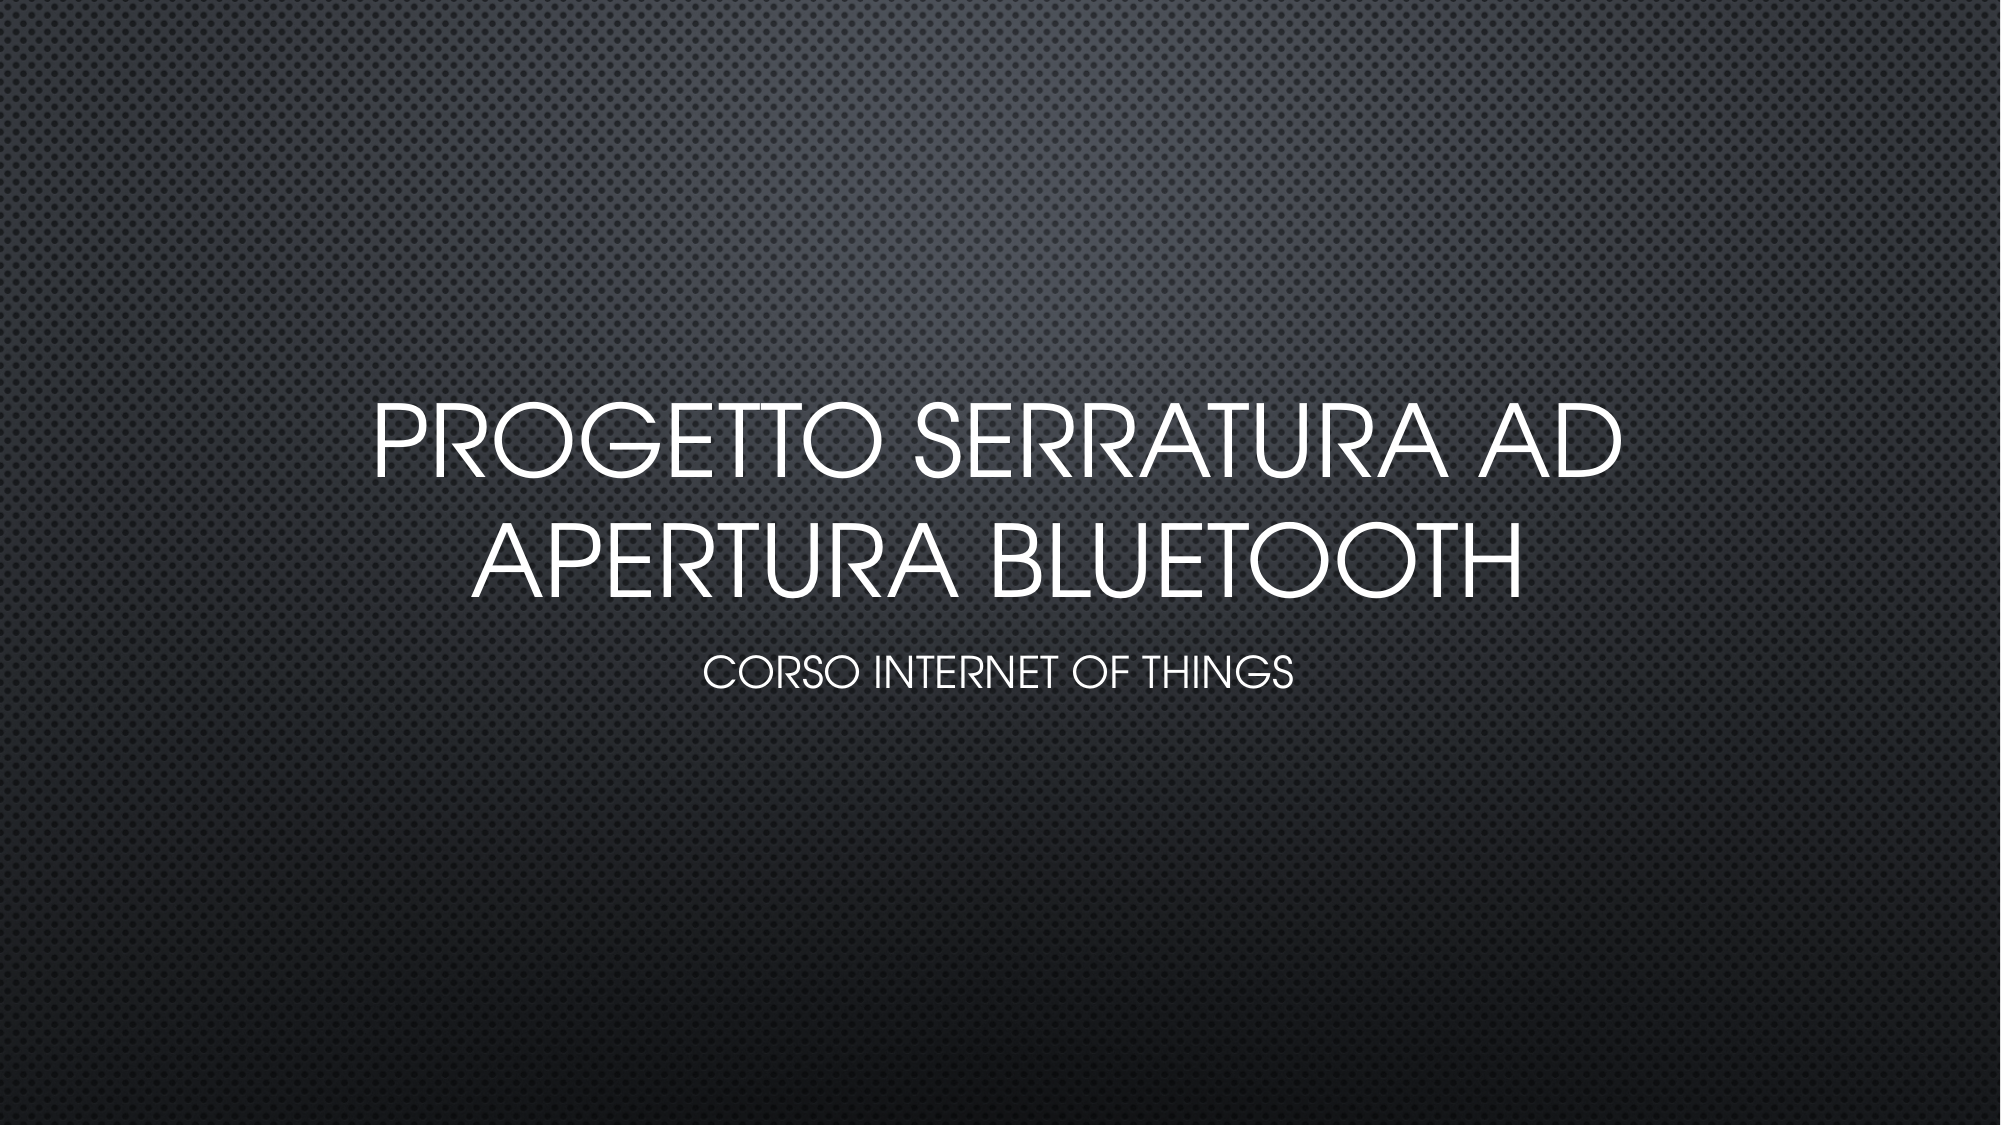

# Progetto serratura ad apertura Bluetooth
Corso Internet Of Things